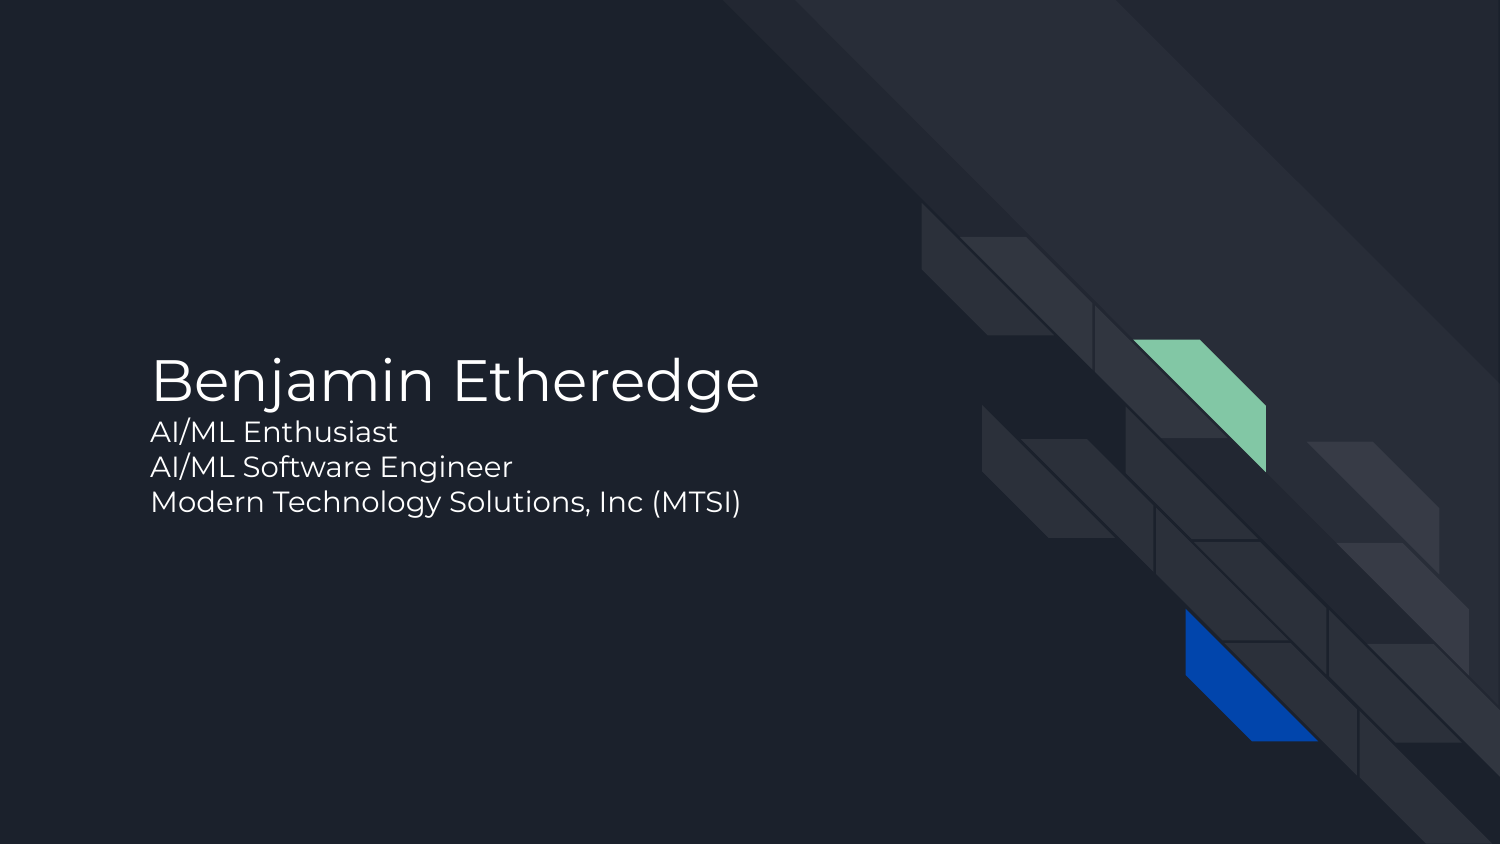

# Benjamin Etheredge
AI/ML Enthusiast
AI/ML Software Engineer
Modern Technology Solutions, Inc (MTSI)